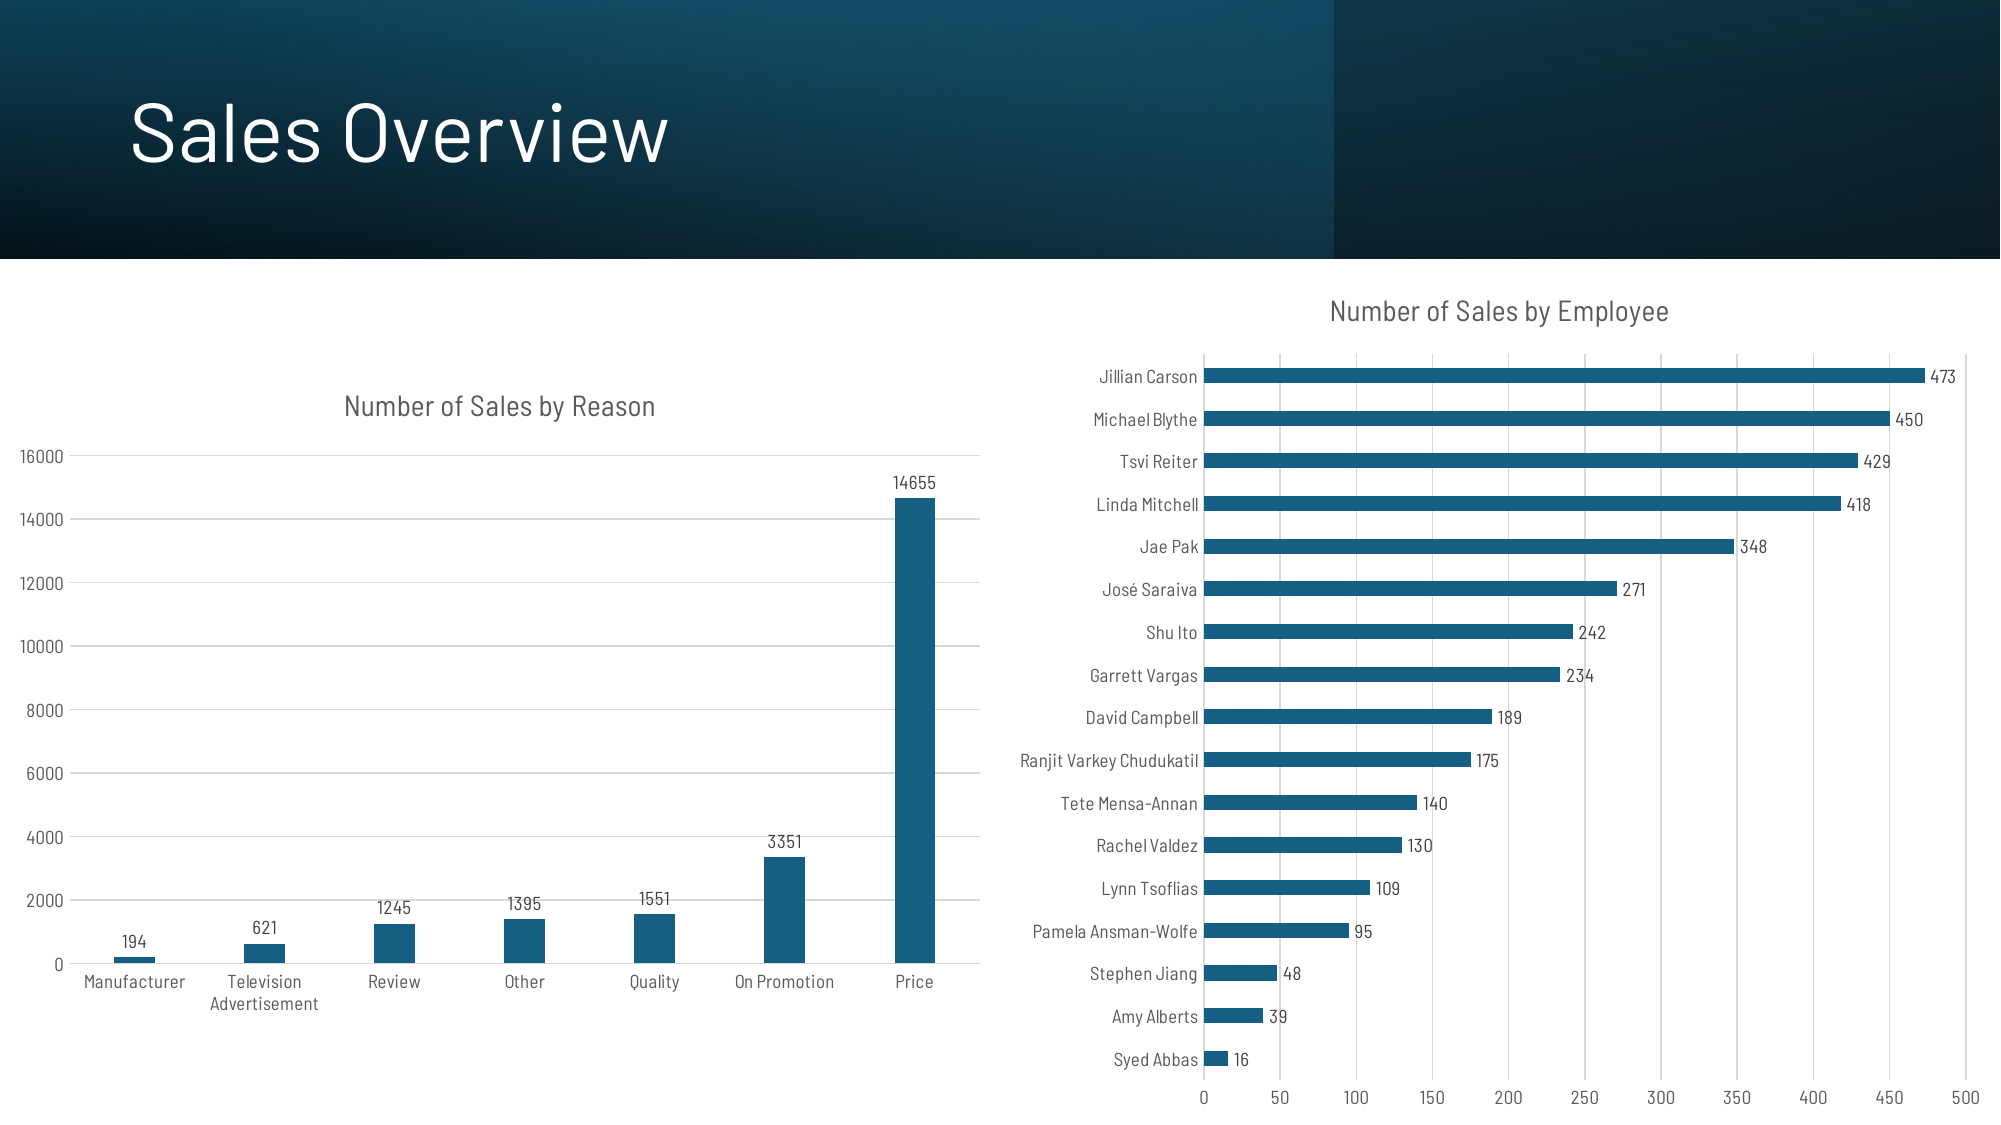

# Sales Overview

### Chart: Number of Sales by Employee

| Category | Total |
|---|---|
| Syed Abbas | 16.0 |
| Amy Alberts | 39.0 |
| Stephen Jiang | 48.0 |
| Pamela Ansman-Wolfe | 95.0 |
| Lynn Tsoflias | 109.0 |
| Rachel Valdez | 130.0 |
| Tete Mensa-Annan | 140.0 |
| Ranjit Varkey Chudukatil | 175.0 |
| David Campbell | 189.0 |
| Garrett Vargas | 234.0 |
| Shu Ito | 242.0 |
| José Saraiva | 271.0 |
| Jae Pak | 348.0 |
| Linda Mitchell | 418.0 |
| Tsvi Reiter | 429.0 |
| Michael Blythe | 450.0 |
| Jillian Carson | 473.0 |

### Chart: Number of Sales by Reason

| Category | Total |
|---|---|
| Manufacturer | 194.0 |
| Television Advertisement | 621.0 |
| Review | 1245.0 |
| Other | 1395.0 |
| Quality | 1551.0 |
| On Promotion | 3351.0 |
| Price | 14655.0 |